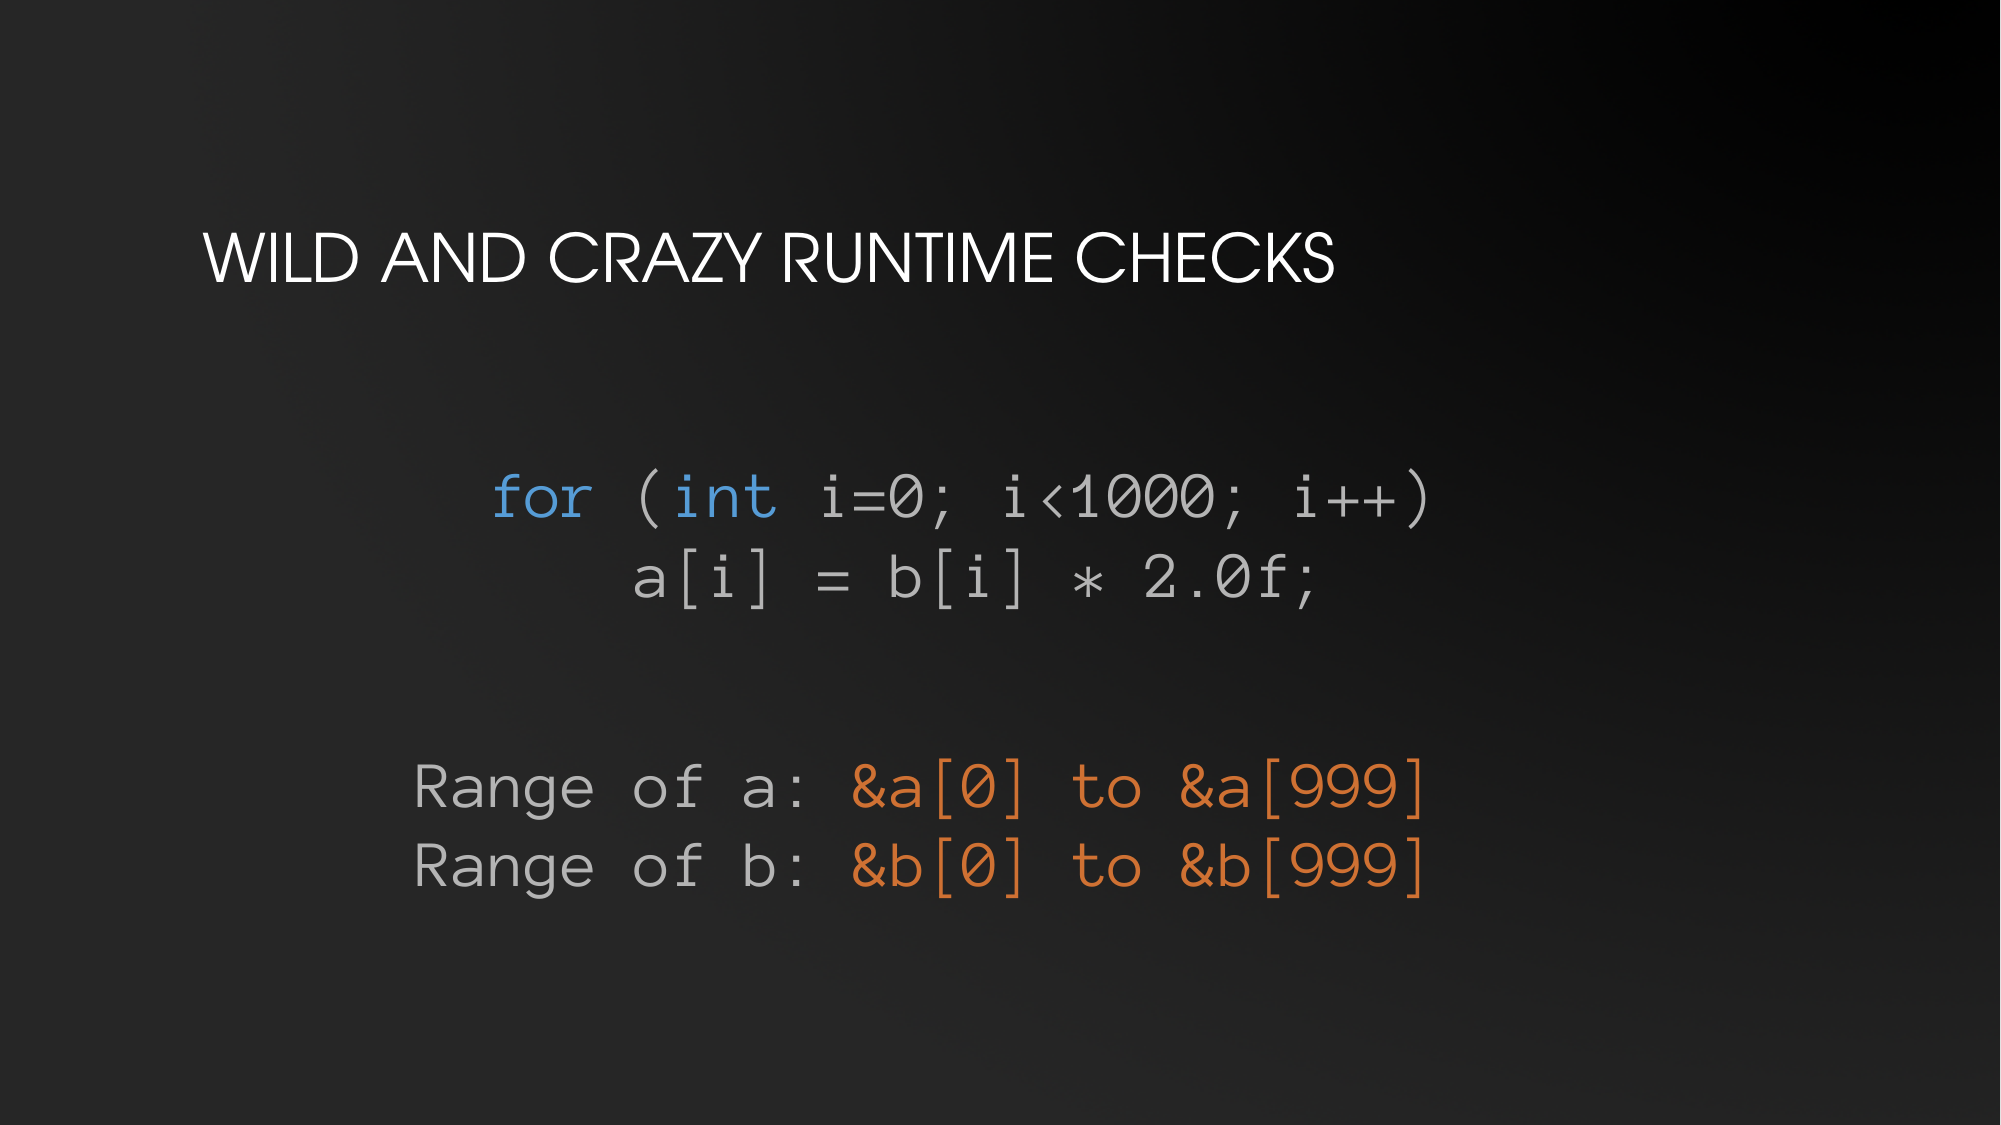

# Wild and crazy runtime checks
for (int i=0; i<1000; i++)
    a[i] = b[i] * 2.0f;

Range of a: &a[0] to &a[999]
Range of b: &b[0] to &b[999]